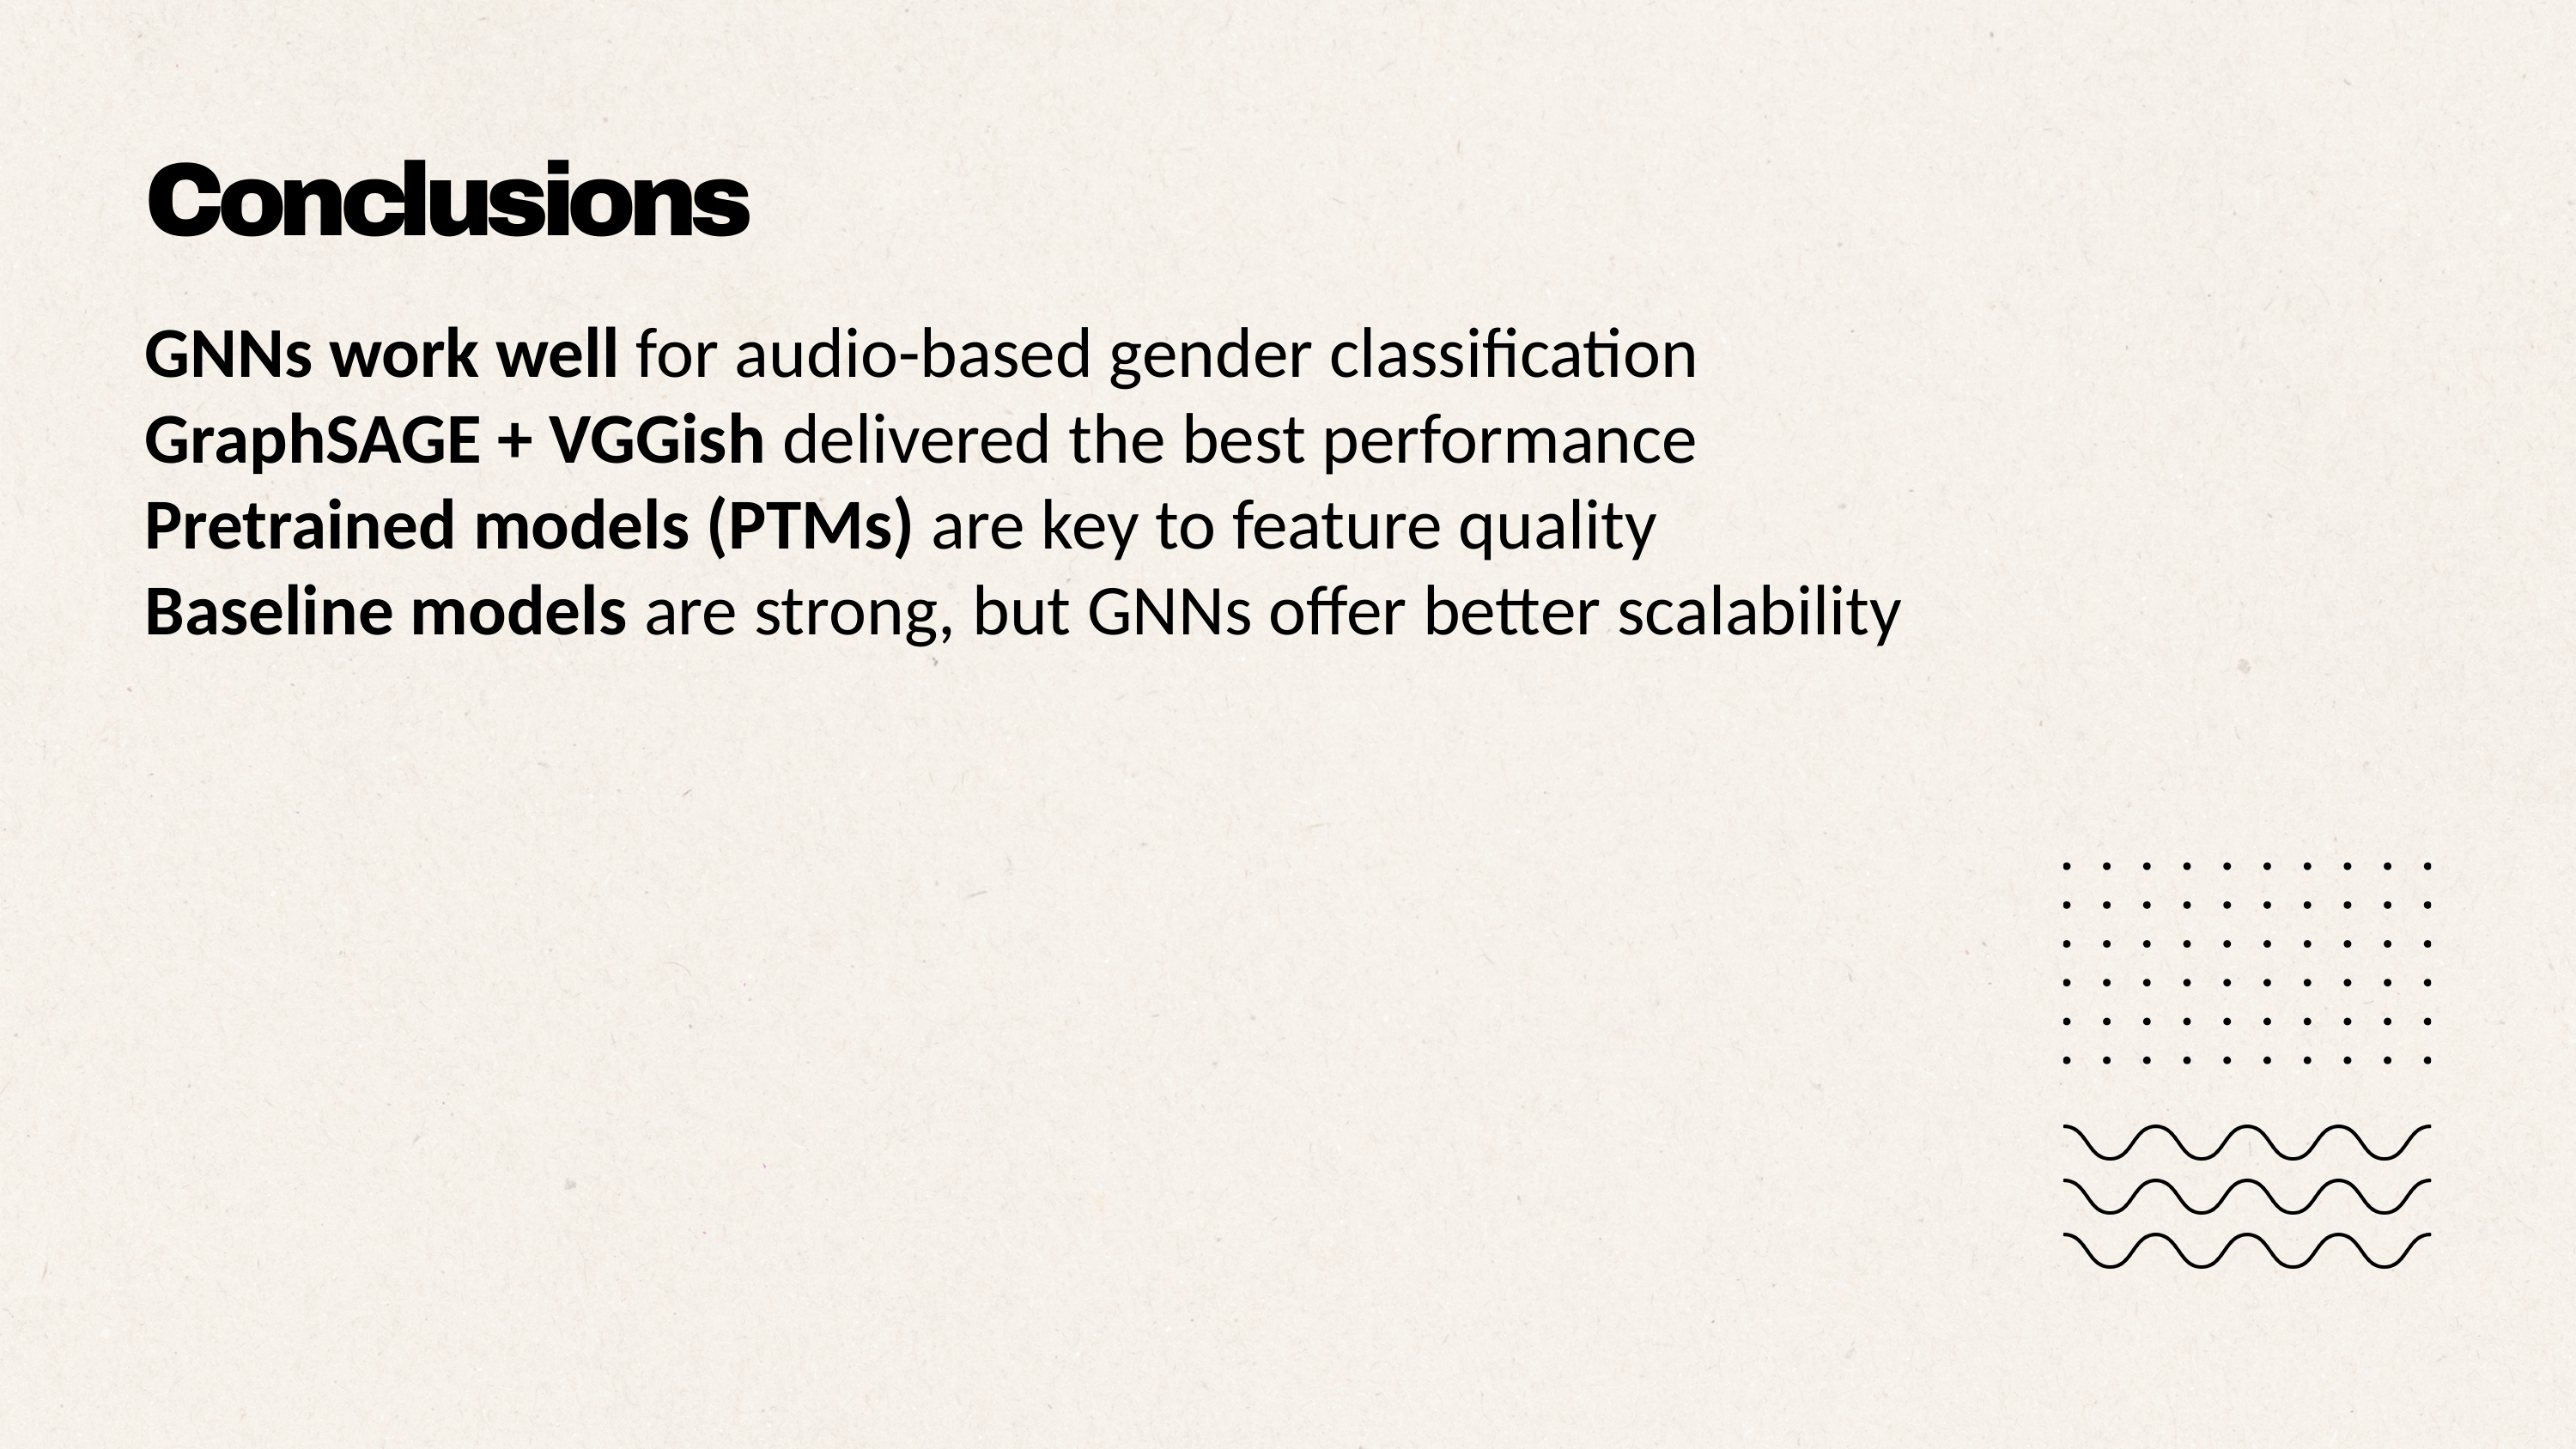

Conclusions
GNNs work well for audio-based gender classification
GraphSAGE + VGGish delivered the best performance
Pretrained models (PTMs) are key to feature quality
Baseline models are strong, but GNNs offer better scalability